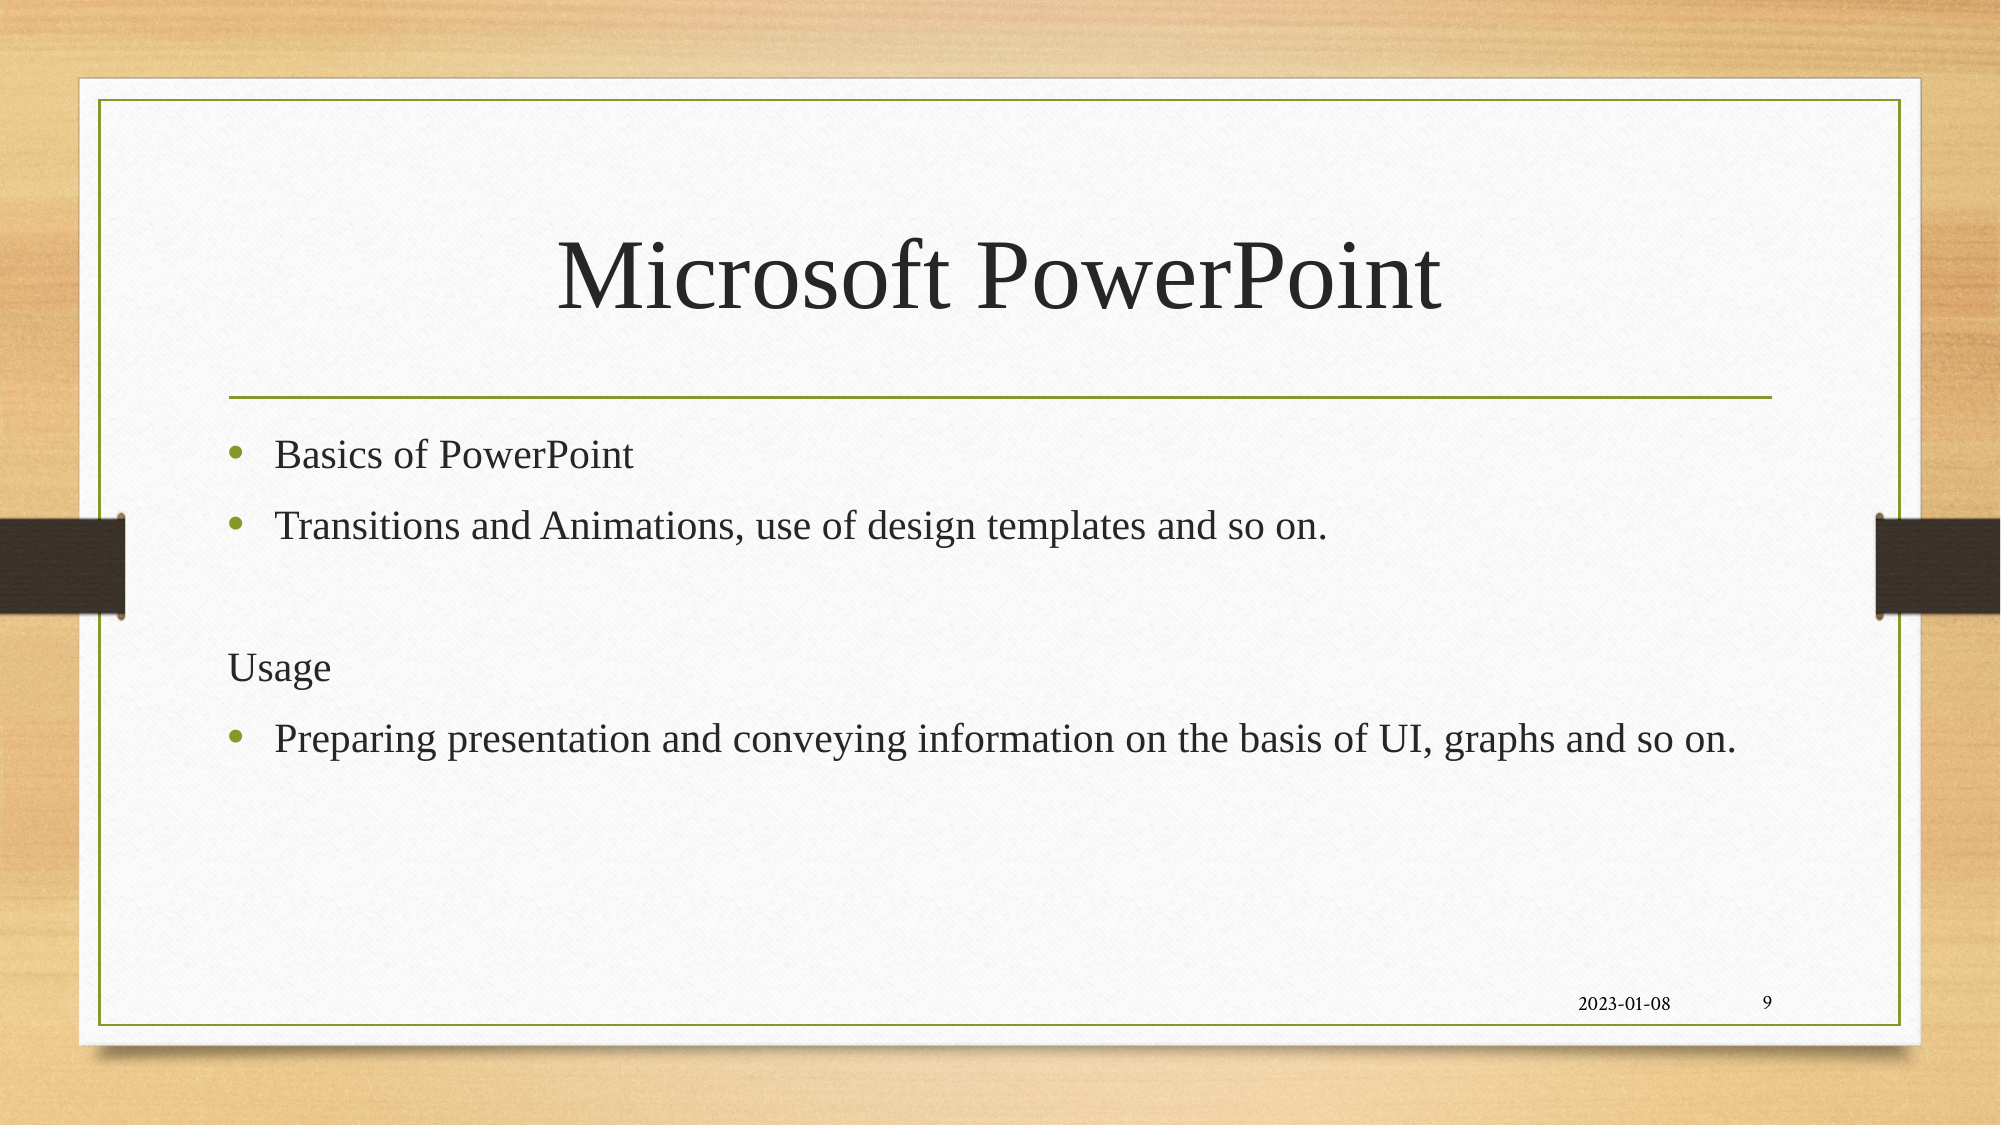

# Microsoft PowerPoint
Basics of PowerPoint
Transitions and Animations, use of design templates and so on.

Usage
Preparing presentation and conveying information on the basis of UI, graphs and so on.
2023-01-08
9